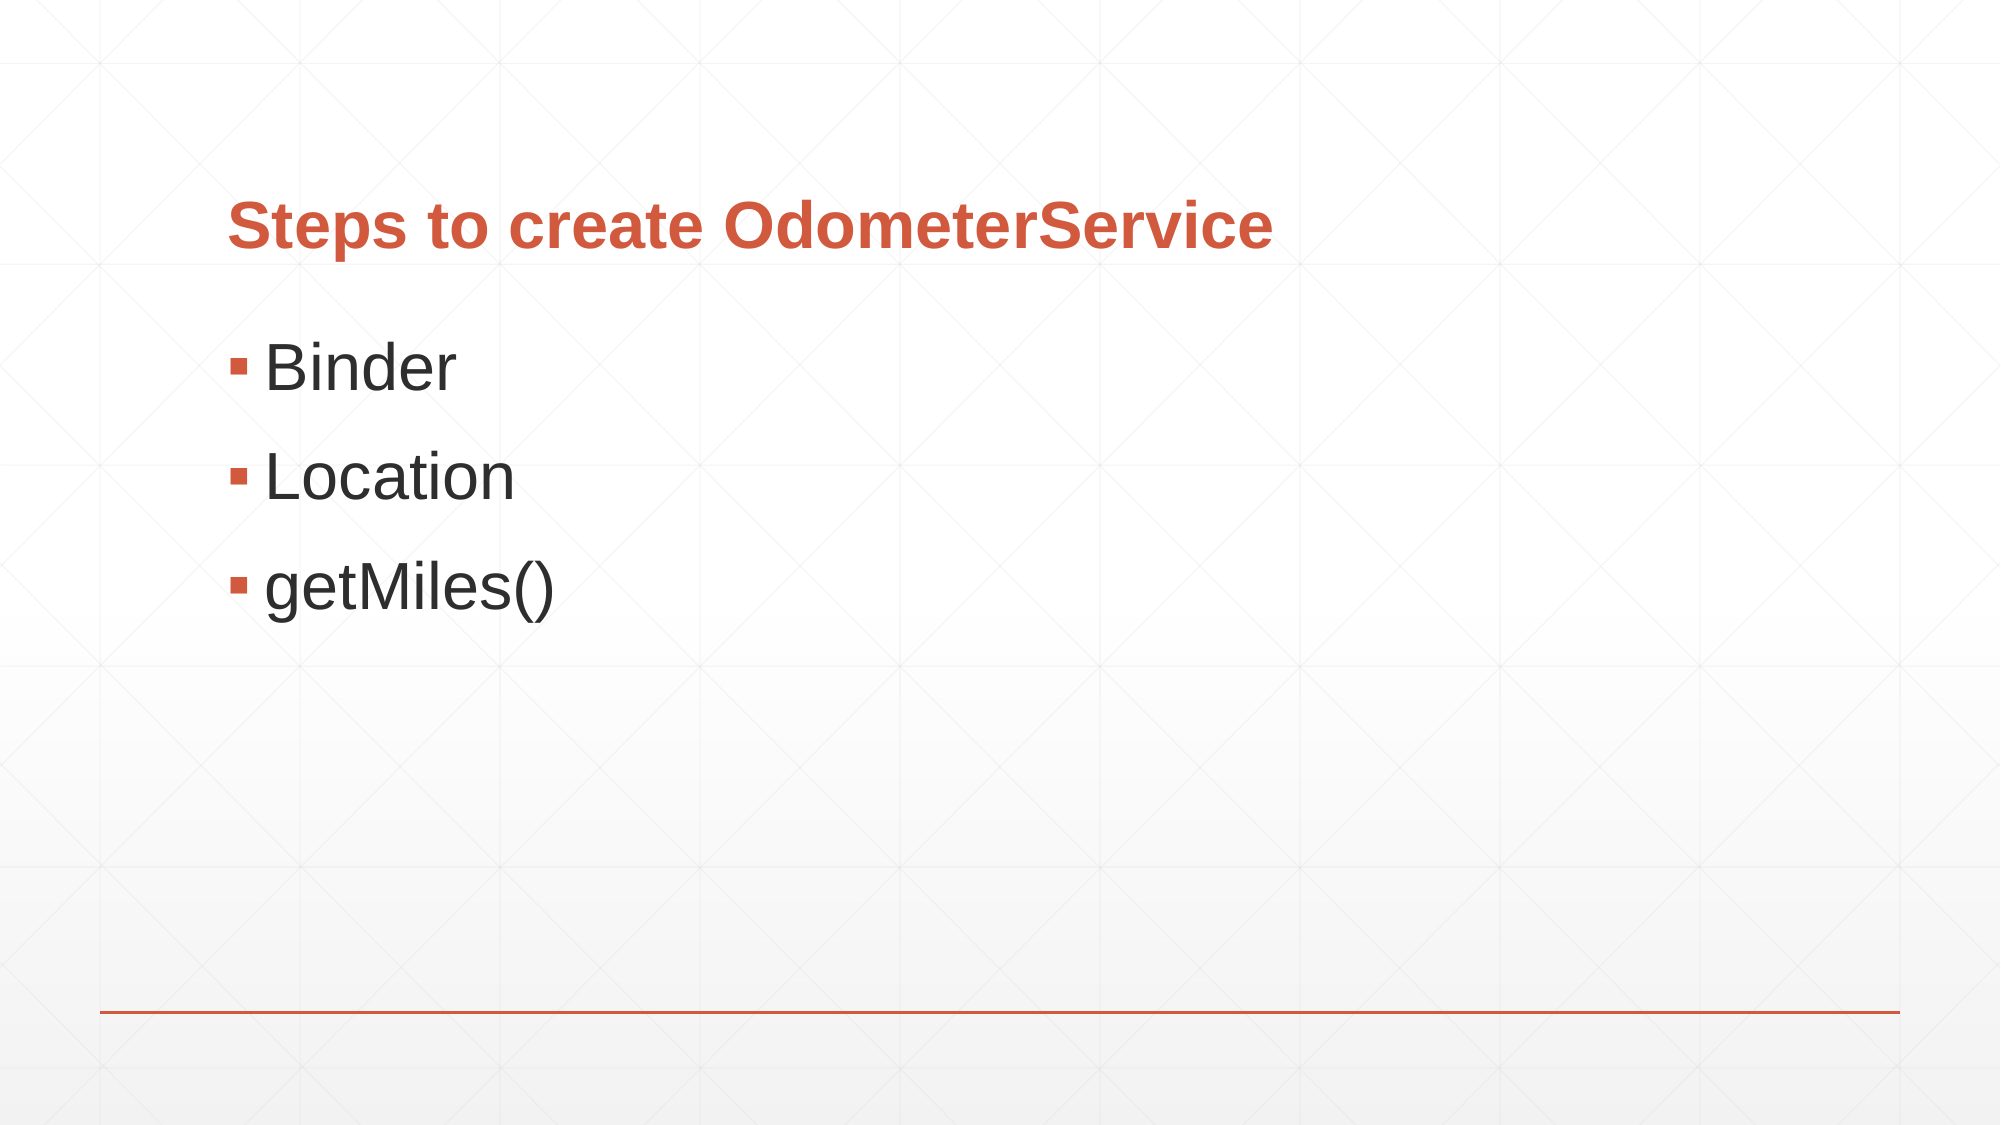

# Steps to create OdometerService
Binder
Location
getMiles()